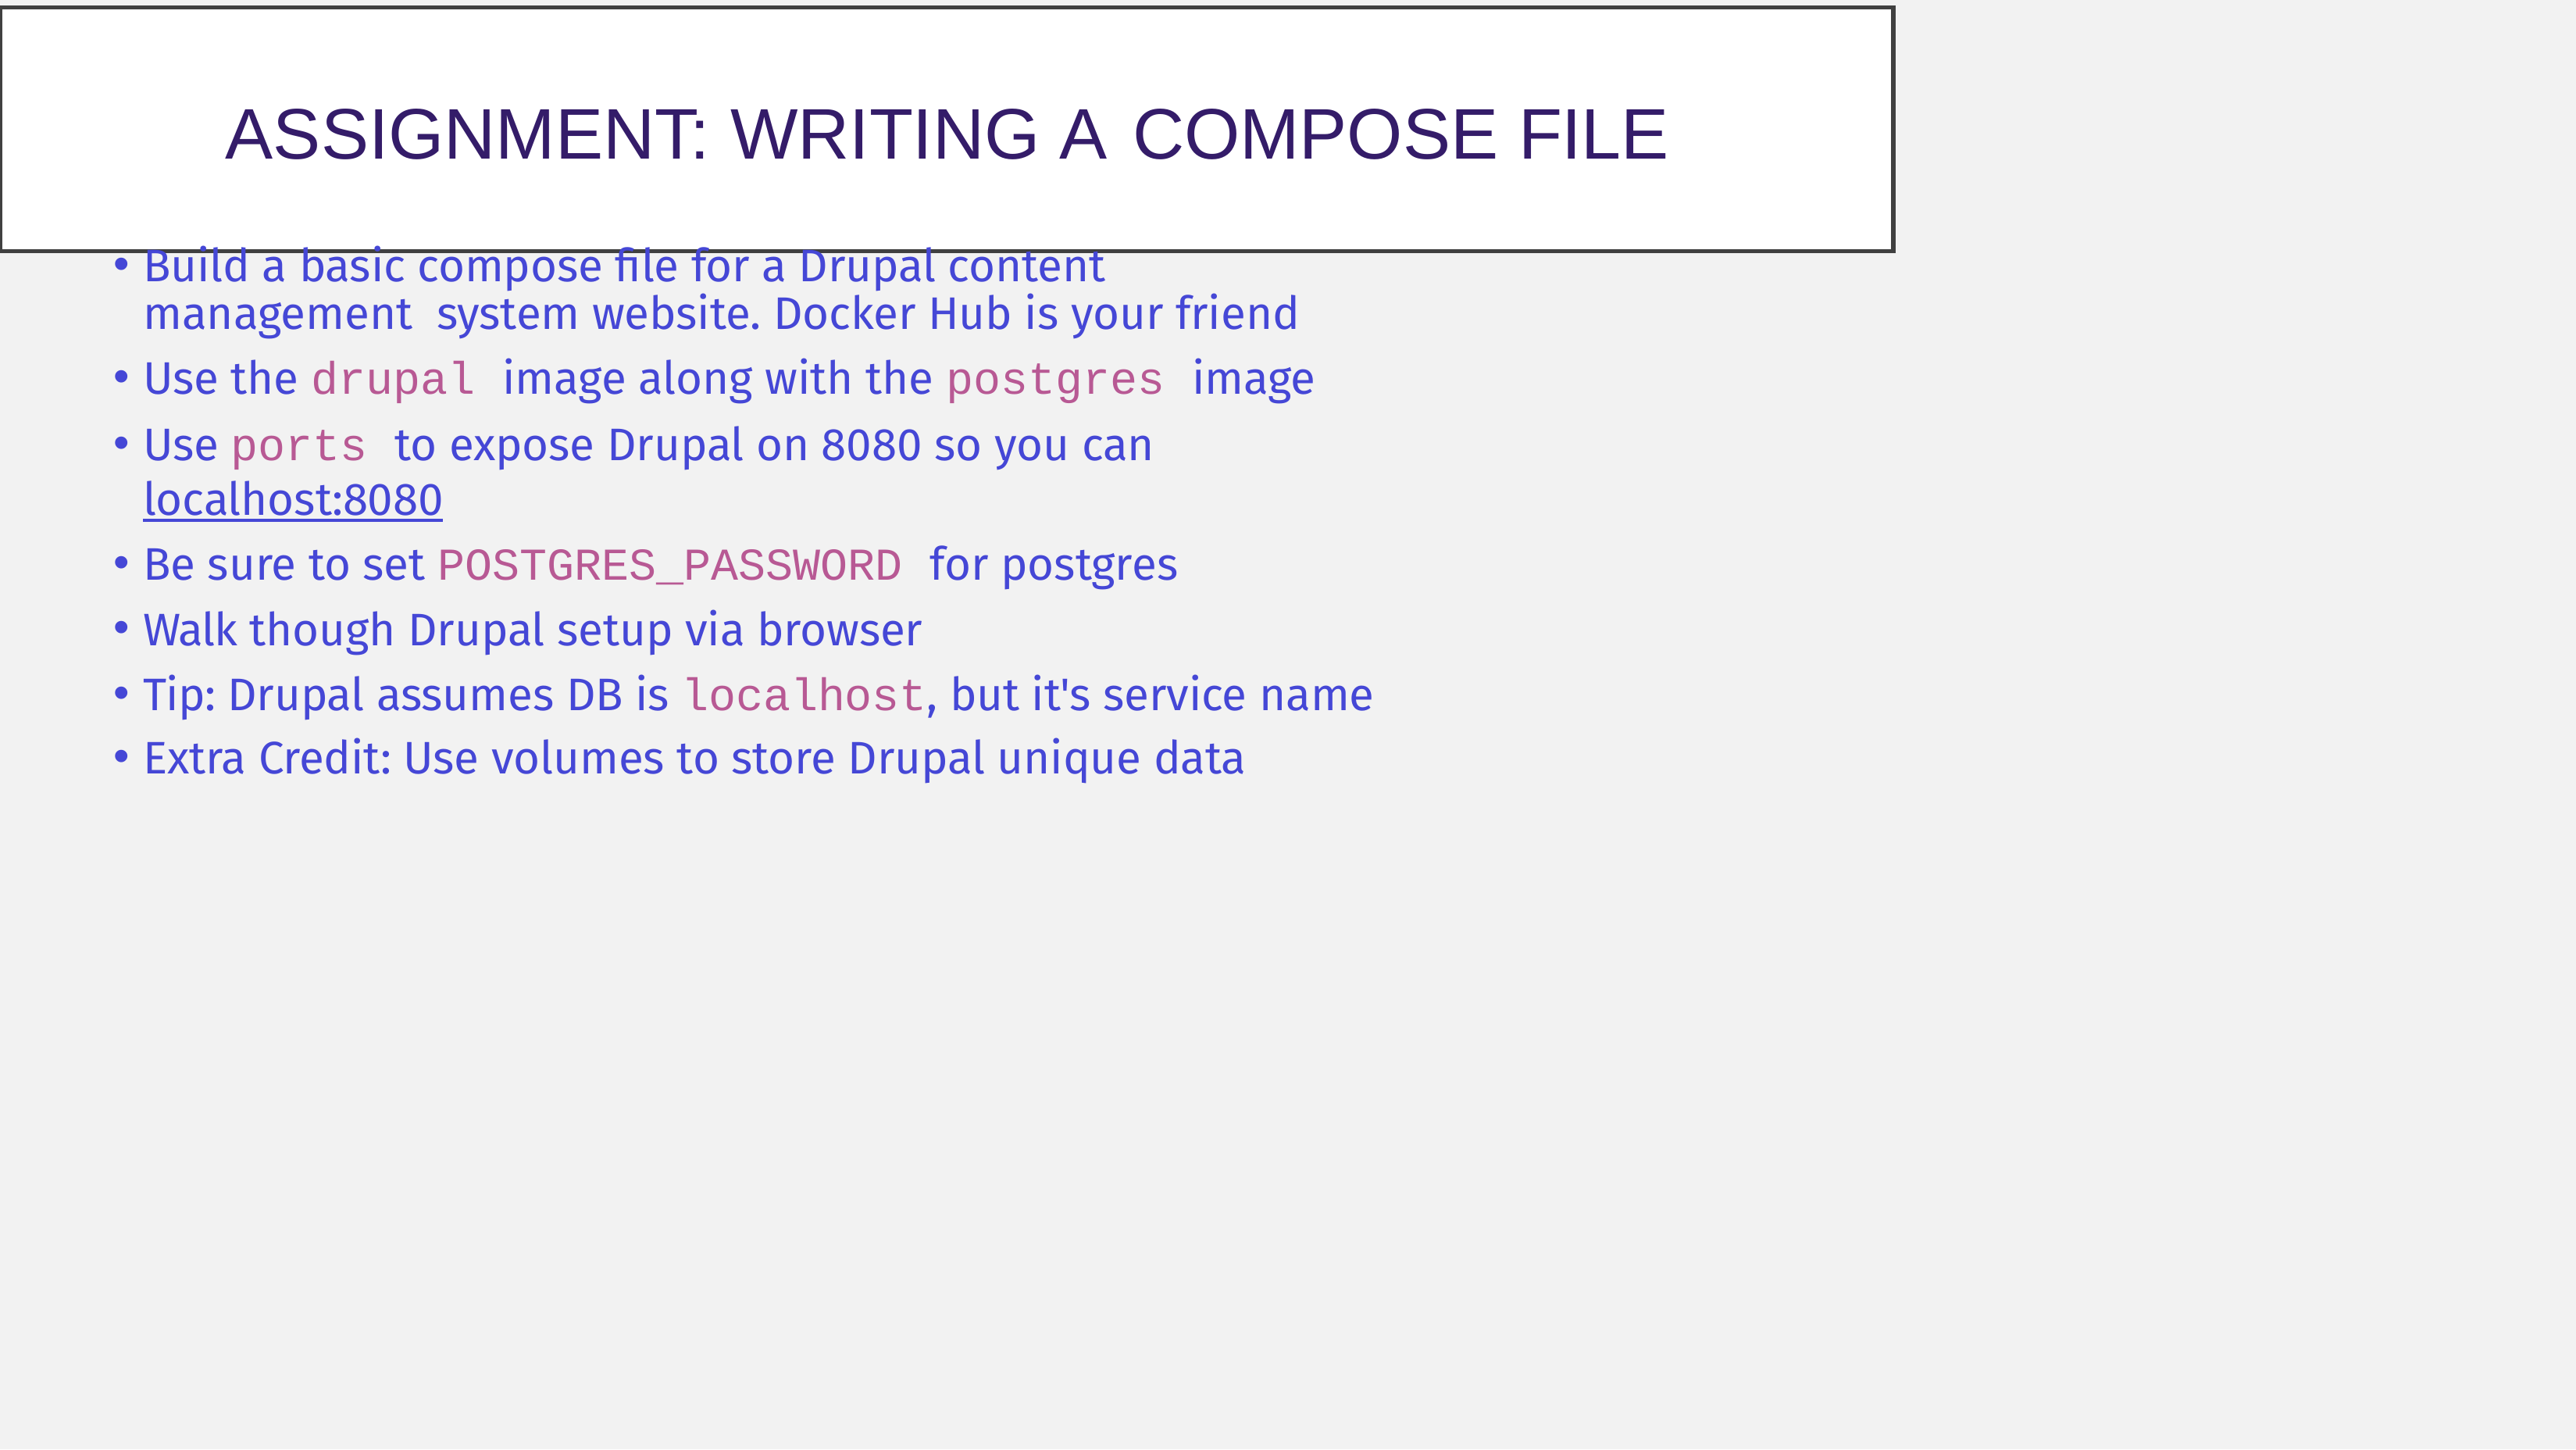

Assignment: Writing A Compose File
Build a basic compose file for a Drupal content management  system website. Docker Hub is your friend
Use the drupal image along with the postgres image
Use ports to expose Drupal on 8080 so you can localhost:8080
Be sure to set POSTGRES_PASSWORD for postgres
Walk though Drupal setup via browser
Tip: Drupal assumes DB is localhost, but it's service name
Extra Credit: Use volumes to store Drupal unique data